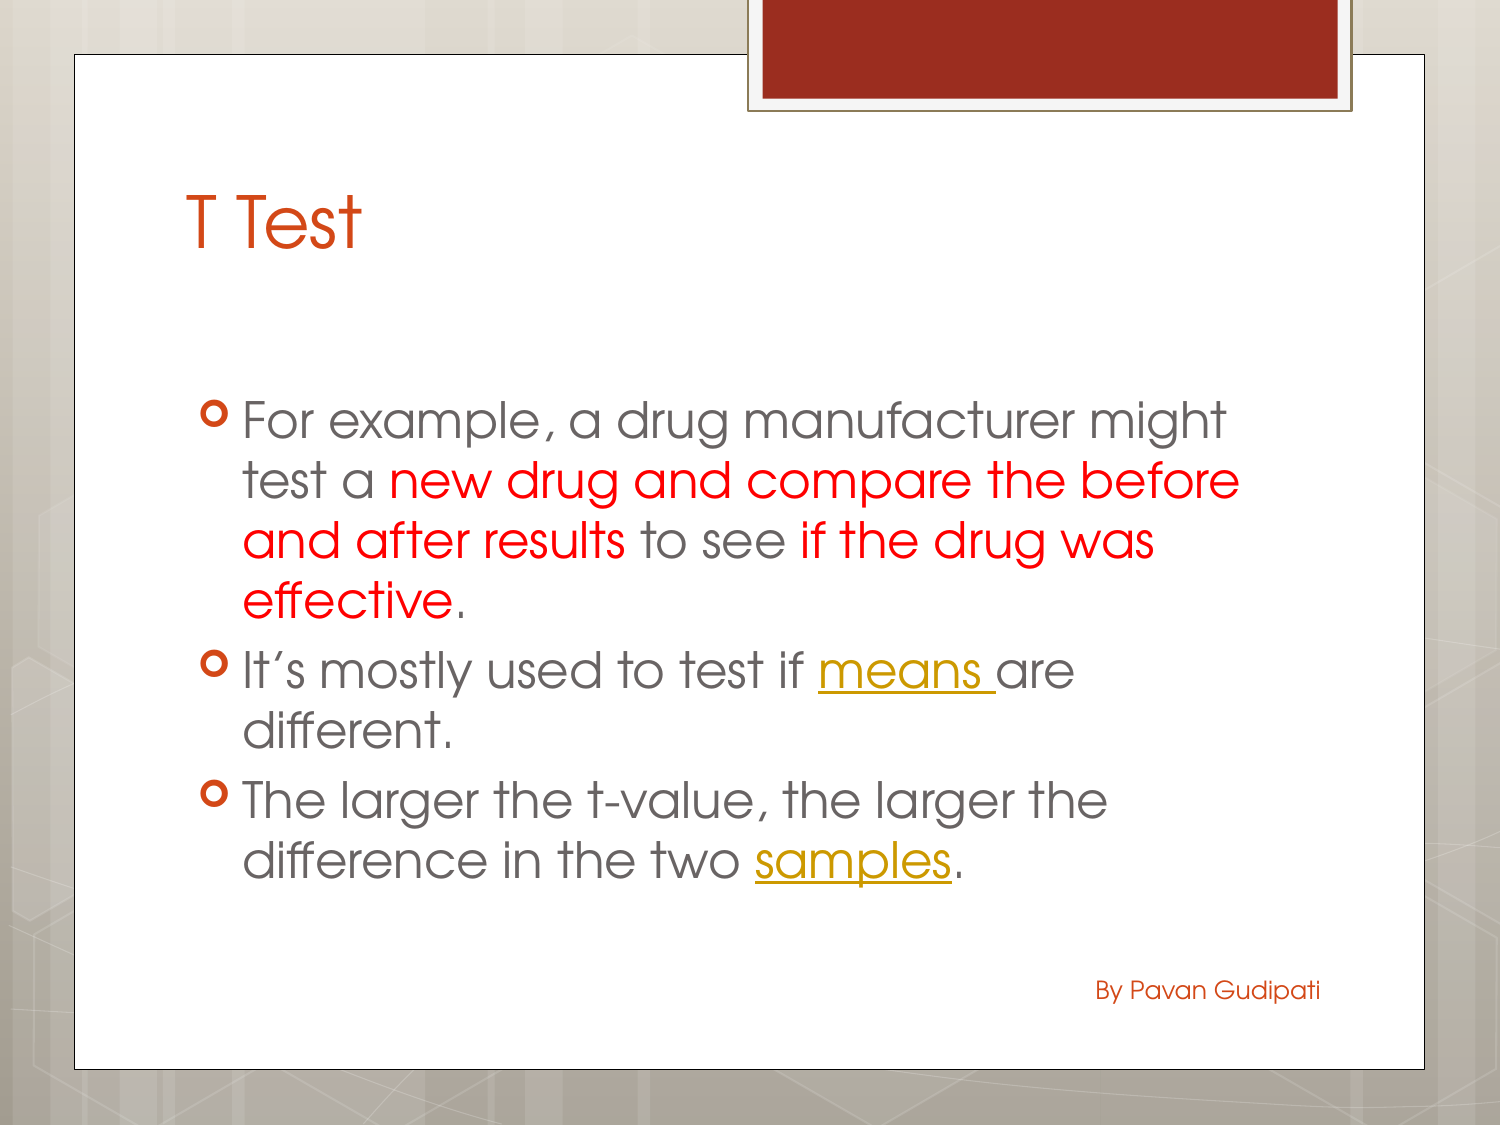

# T Test
For example, a drug manufacturer might test a new drug and compare the before and after results to see if the drug was effective.
It’s mostly used to test if means are different.
The larger the t-value, the larger the difference in the two samples.
By Pavan Gudipati